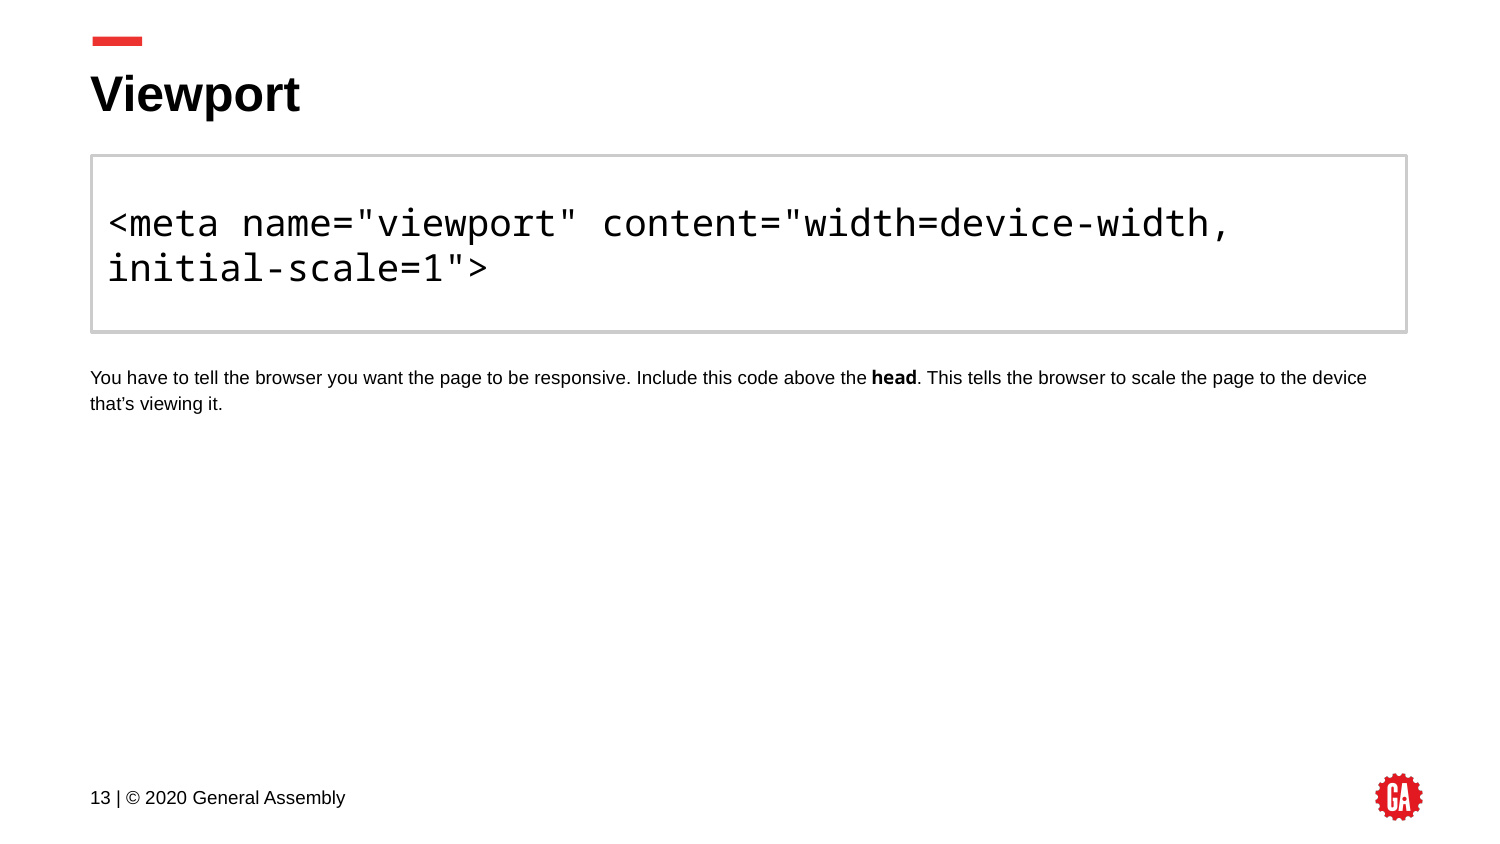

# Viewport
<meta name="viewport" content="width=device-width, initial-scale=1">
You have to tell the browser you want the page to be responsive. Include this code above the head. This tells the browser to scale the page to the device that’s viewing it.
13 | © 2020 General Assembly